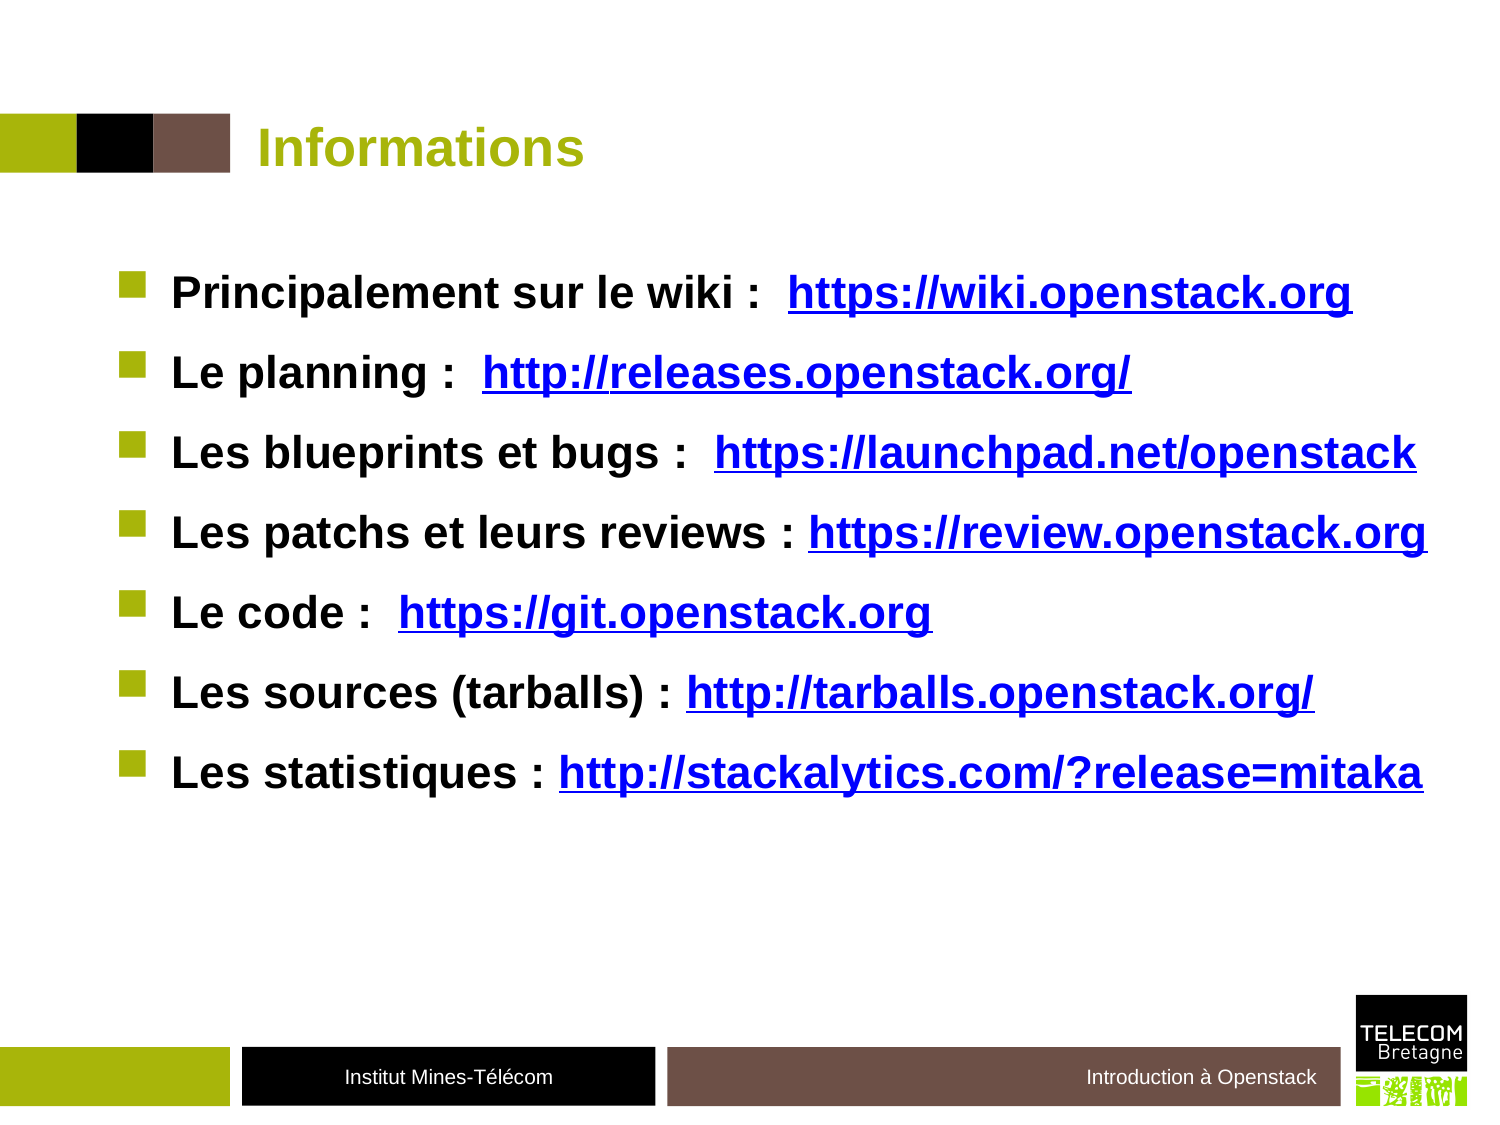

# Informations
Principalement sur le wiki :  https://wiki.openstack.org
Le planning :  http://releases.openstack.org/
Les blueprints et bugs :  https://launchpad.net/openstack
Les patchs et leurs reviews : https://review.openstack.org
Le code :  https://git.openstack.org
Les sources (tarballs) : http://tarballs.openstack.org/
Les statistiques : http://stackalytics.com/?release=mitaka

Introduction à Openstack